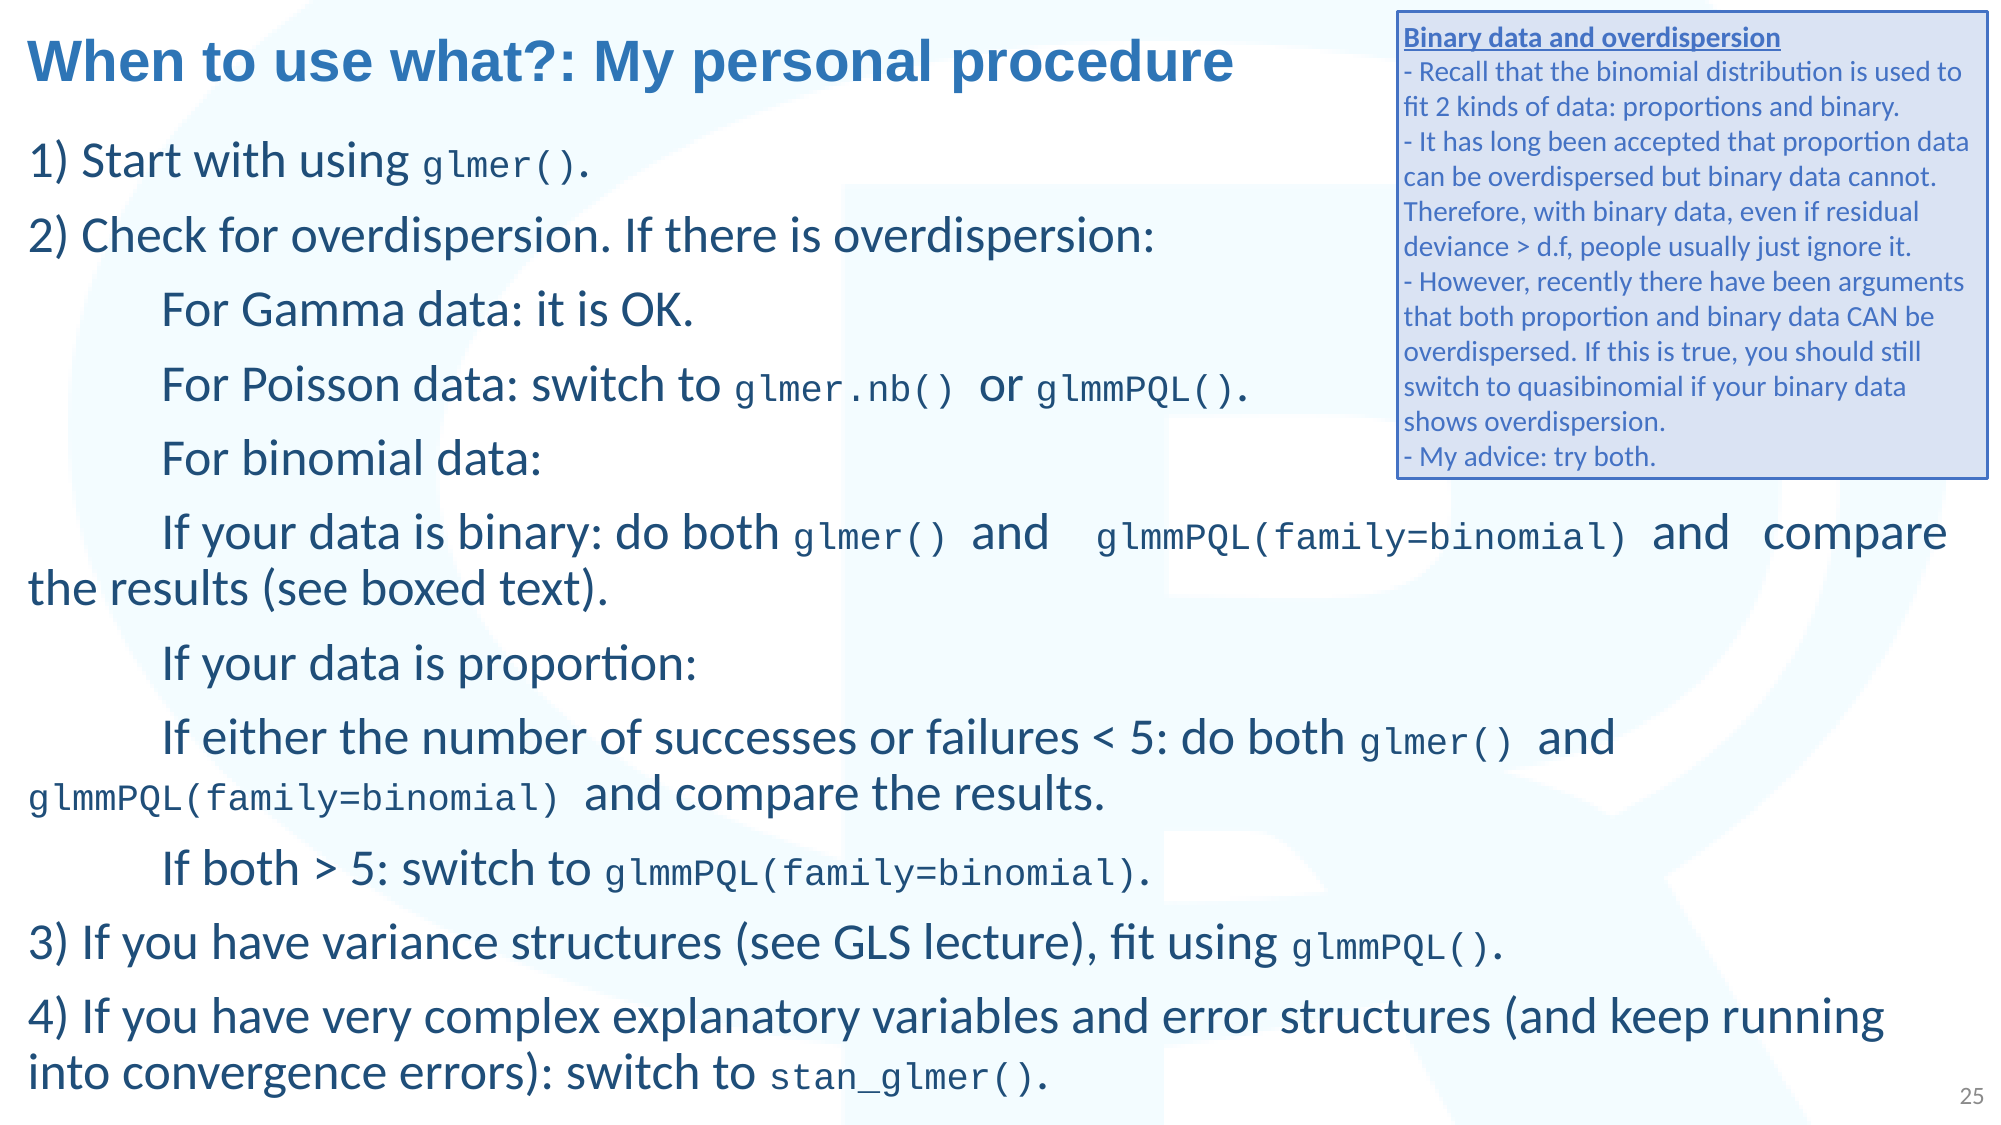

Binary data and overdispersion
- Recall that the binomial distribution is used to fit 2 kinds of data: proportions and binary.
- It has long been accepted that proportion data can be overdispersed but binary data cannot. Therefore, with binary data, even if residual deviance > d.f, people usually just ignore it.
- However, recently there have been arguments that both proportion and binary data CAN be overdispersed. If this is true, you should still switch to quasibinomial if your binary data shows overdispersion.
- My advice: try both.
# When to use what?: My personal procedure
1) Start with using glmer().
2) Check for overdispersion. If there is overdispersion:
	For Gamma data: it is OK.
	For Poisson data: switch to glmer.nb() or glmmPQL().
	For binomial data:
		If your data is binary: do both glmer() and 	glmmPQL(family=binomial) and 				compare the results (see boxed text).
		If your data is proportion:
			If either the number of successes or failures < 5: do both glmer() and 					 glmmPQL(family=binomial) and compare the results.
			If both > 5: switch to glmmPQL(family=binomial).
3) If you have variance structures (see GLS lecture), fit using glmmPQL().
4) If you have very complex explanatory variables and error structures (and keep running into convergence errors): switch to stan_glmer().
25